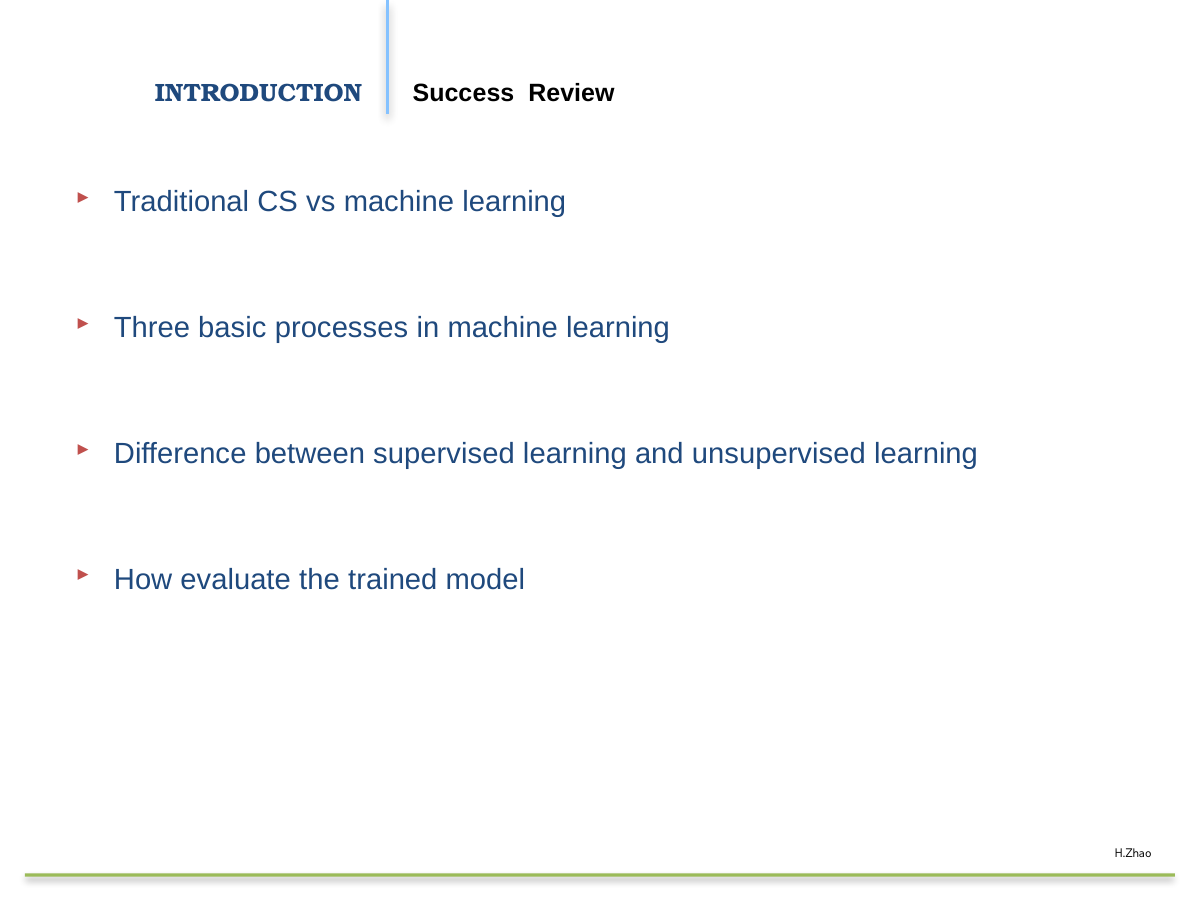

# INTRODUCTION

Success  Review

Traditional CS vs machine learning

Three basic processes in machine learning

Difference between supervised learning and unsupervised learning

How evaluate the trained model